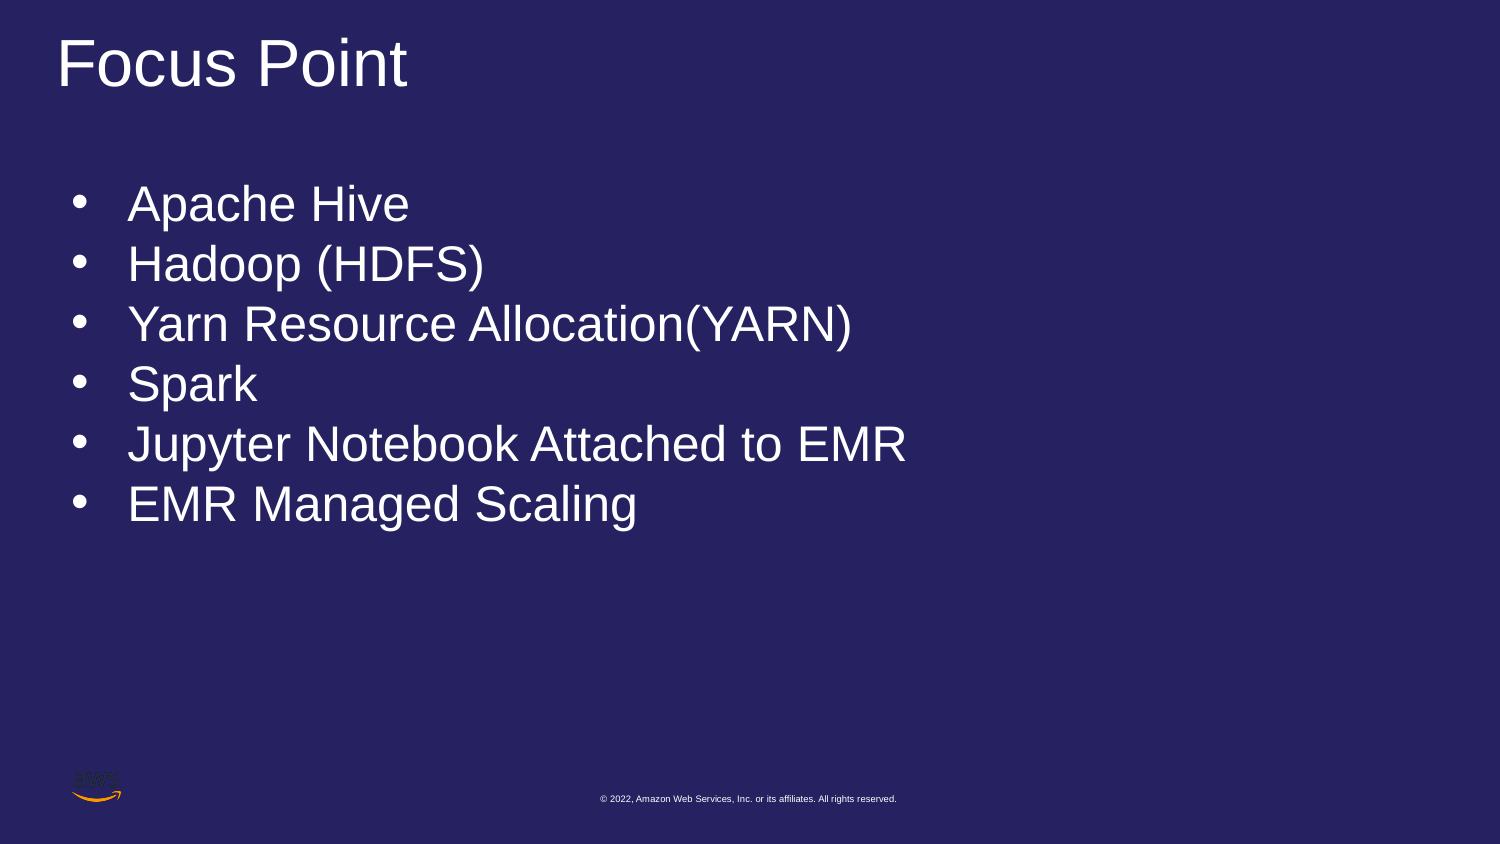

# Focus Point
Apache Hive
Hadoop (HDFS)
Yarn Resource Allocation(YARN)
Spark
Jupyter Notebook Attached to EMR
EMR Managed Scaling